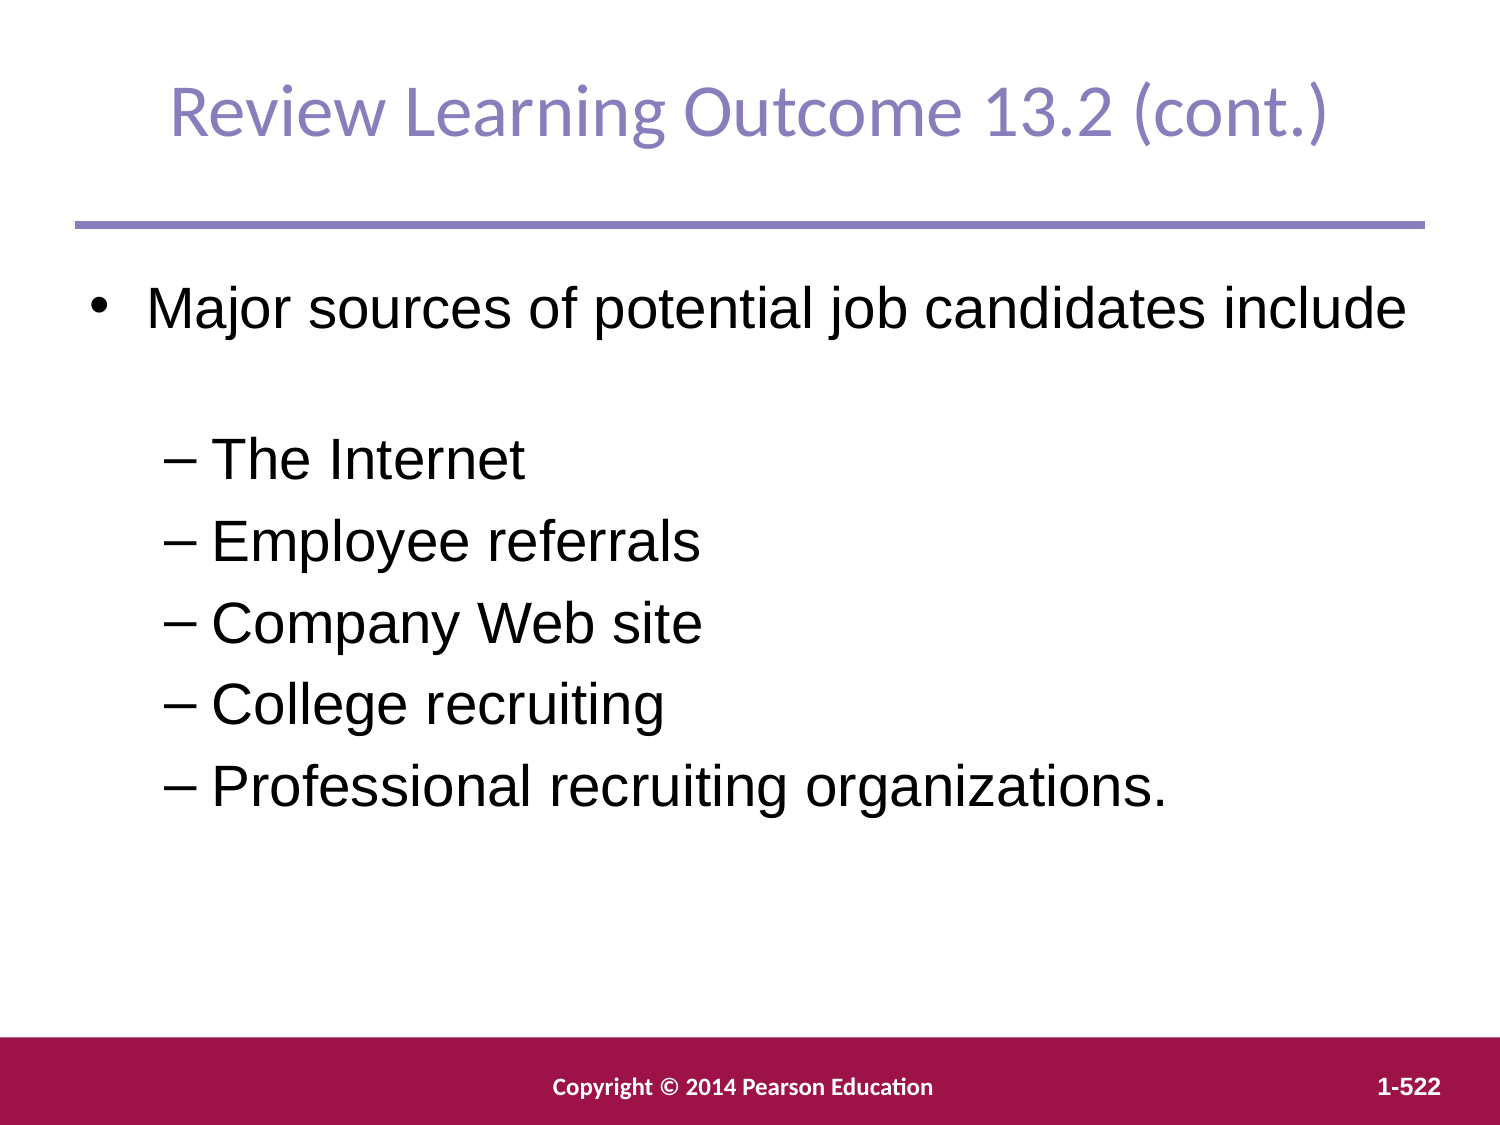

Review Learning Outcome 13.2 (cont.)
Major sources of potential job candidates include
The Internet
Employee referrals
Company Web site
College recruiting
Professional recruiting organizations.